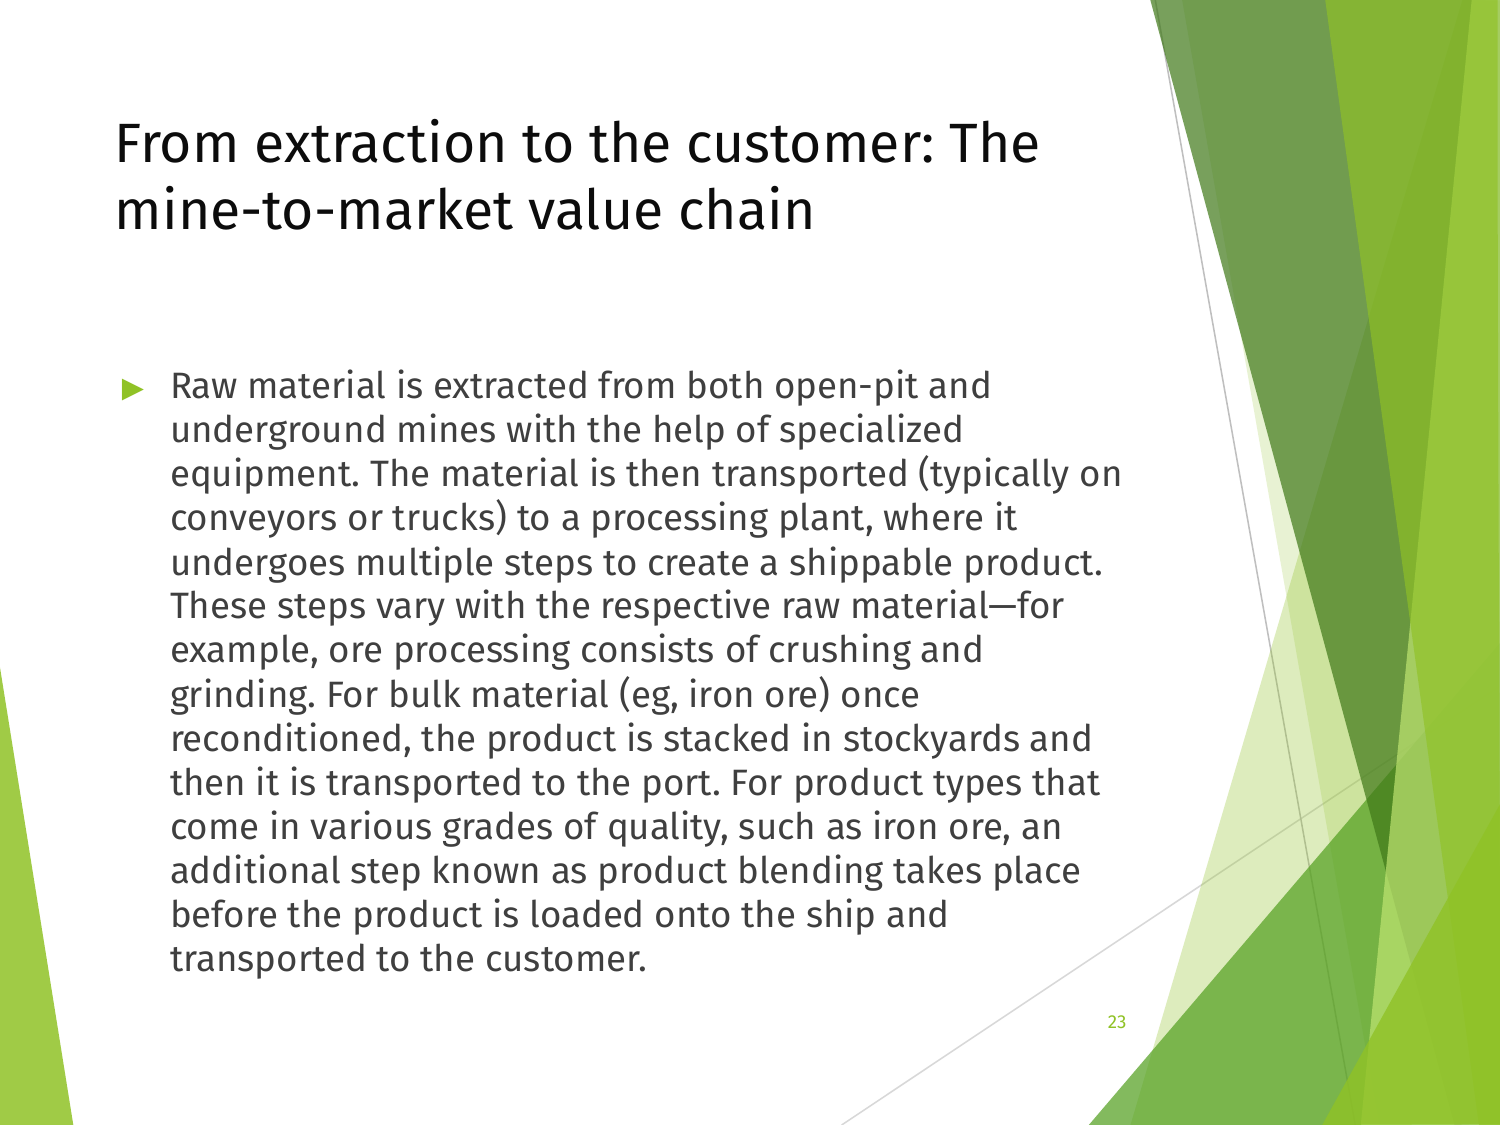

# From extraction to the customer: The mine-to-market value chain
Raw material is extracted from both open-pit and underground mines with the help of specialized equipment. The material is then transported (typically on conveyors or trucks) to a processing plant, where it undergoes multiple steps to create a shippable product. These steps vary with the respective raw material—for example, ore processing consists of crushing and grinding. For bulk material (eg, iron ore) once reconditioned, the product is stacked in stockyards and then it is transported to the port. For product types that come in various grades of quality, such as iron ore, an additional step known as product blending takes place before the product is loaded onto the ship and transported to the customer.

23